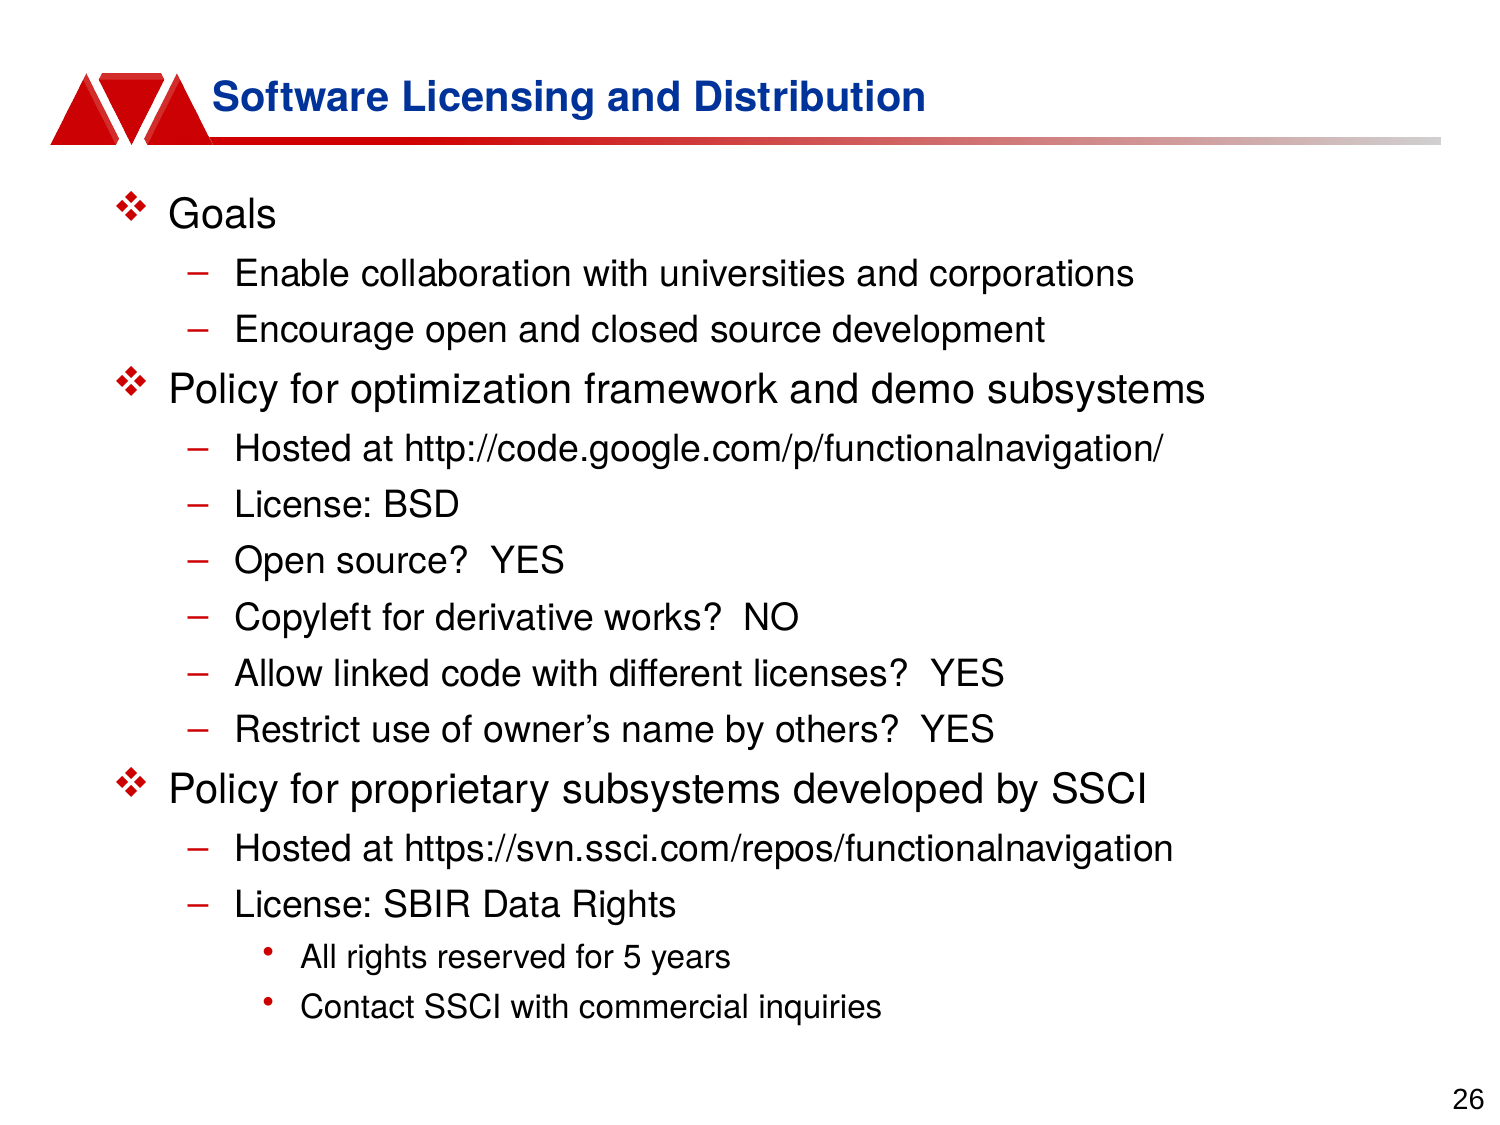

Software Licensing and Distribution
Goals
Enable collaboration with universities and corporations
Encourage open and closed source development
Policy for optimization framework and demo subsystems
Hosted at http://code.google.com/p/functionalnavigation/
License: BSD
Open source?  YES
Copyleft for derivative works?  NO
Allow linked code with different licenses?  YES
Restrict use of owner’s name by others?  YES
Policy for proprietary subsystems developed by SSCI
Hosted at https://svn.ssci.com/repos/functionalnavigation
License: SBIR Data Rights
All rights reserved for 5 years
Contact SSCI with commercial inquiries
26